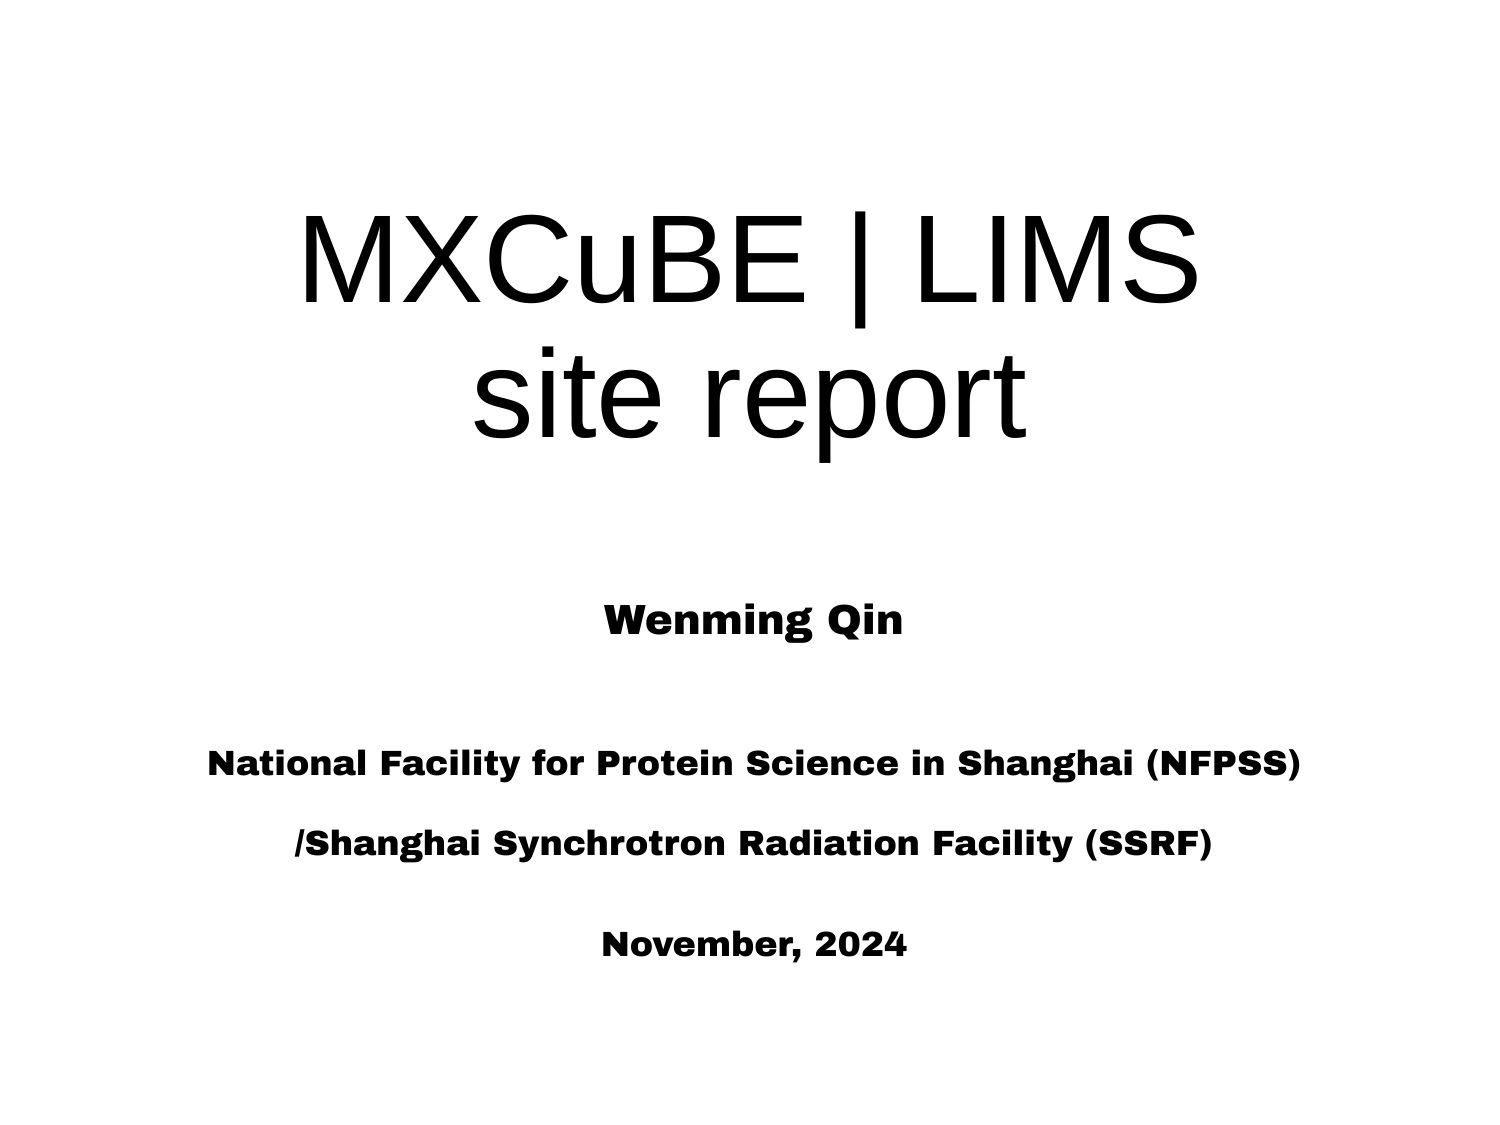

MXCuBE | LIMS
site report
Wenming Qin

National Facility for Protein Science in Shanghai (NFPSS)
/Shanghai Synchrotron Radiation Facility (SSRF)

November, 2024